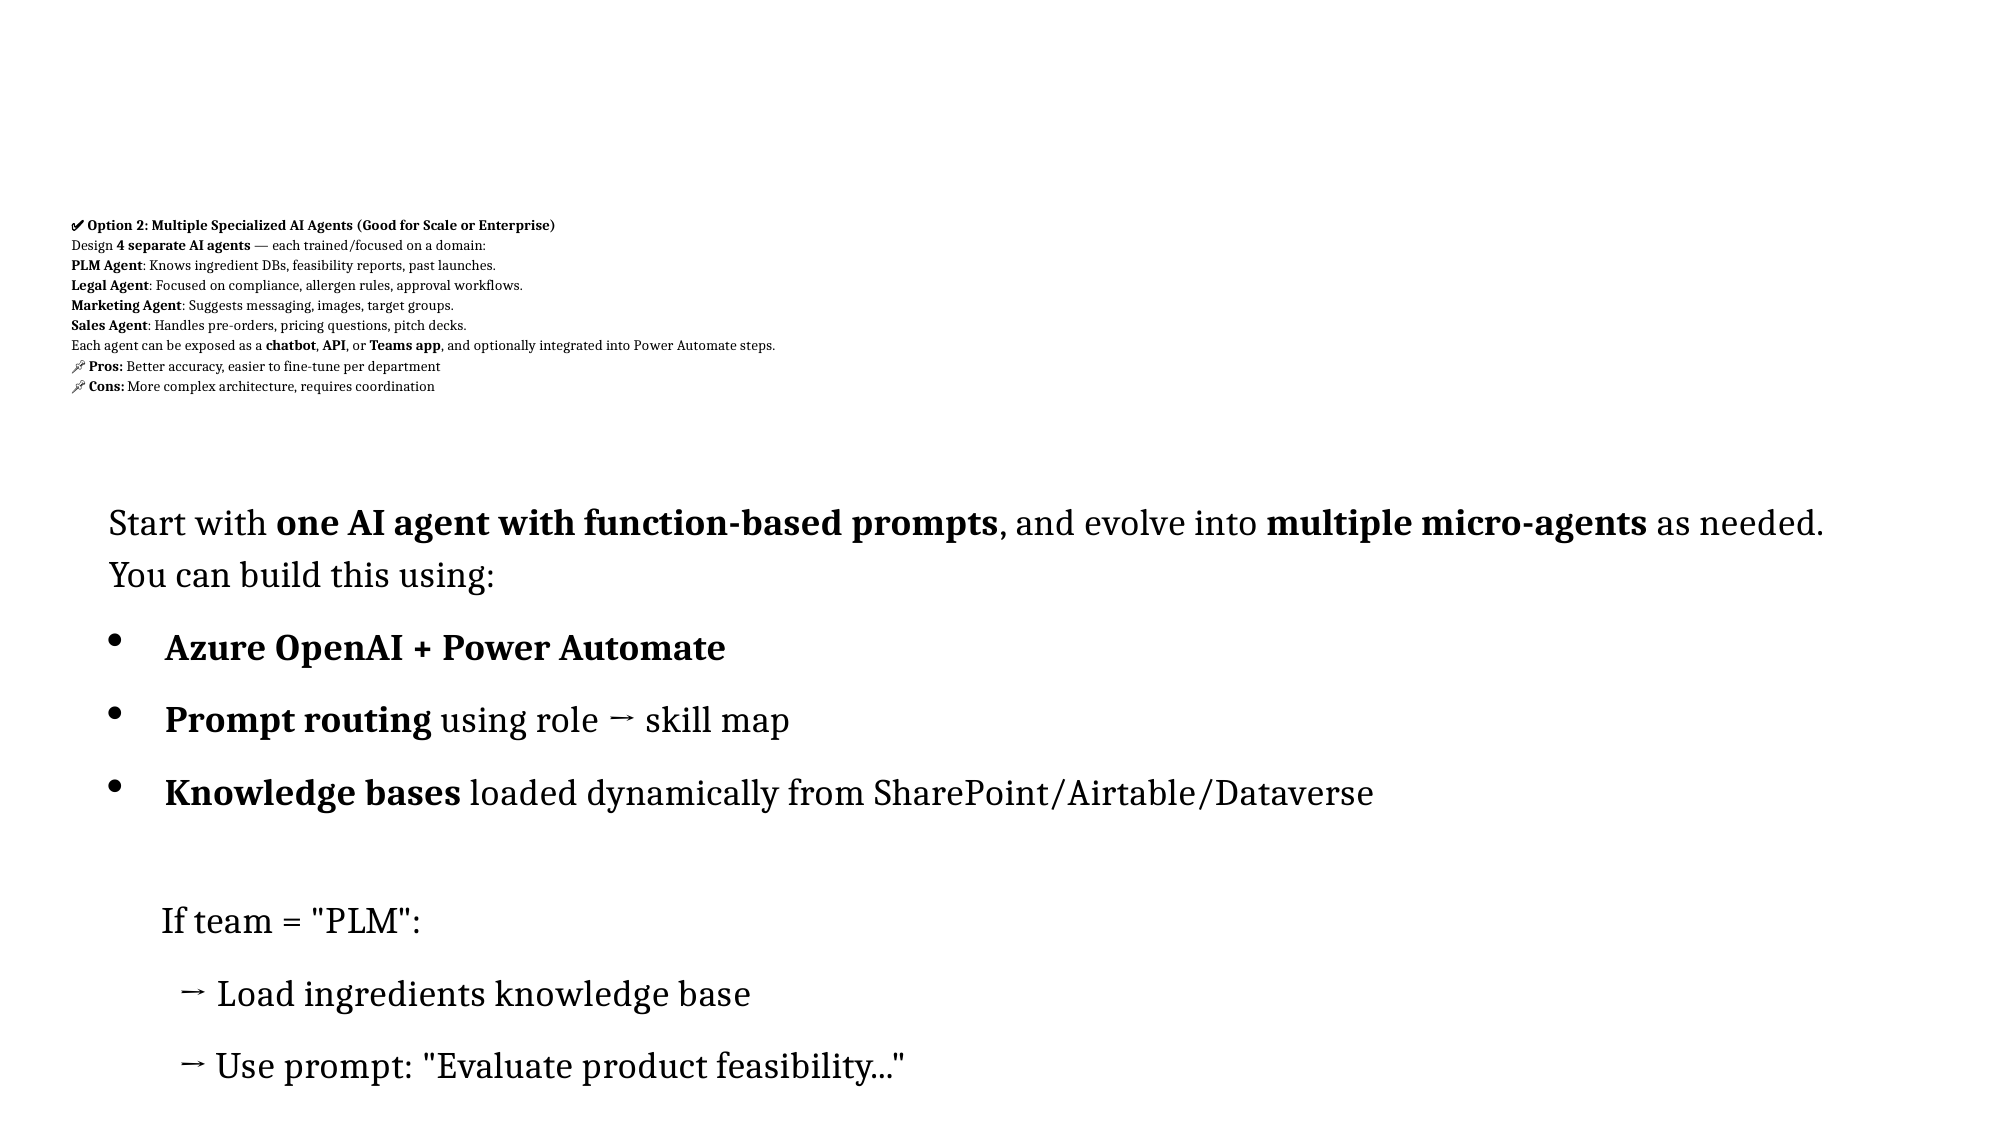

# ✅ Option 2: Multiple Specialized AI Agents (Good for Scale or Enterprise) Design 4 separate AI agents — each trained/focused on a domain: PLM Agent: Knows ingredient DBs, feasibility reports, past launches. Legal Agent: Focused on compliance, allergen rules, approval workflows. Marketing Agent: Suggests messaging, images, target groups. Sales Agent: Handles pre-orders, pricing questions, pitch decks. Each agent can be exposed as a chatbot, API, or Teams app, and optionally integrated into Power Automate steps. 📌 Pros: Better accuracy, easier to fine-tune per department 📌 Cons: More complex architecture, requires coordination
Start with one AI agent with function-based prompts, and evolve into multiple micro-agents as needed. You can build this using:
Azure OpenAI + Power Automate
Prompt routing using role → skill map
Knowledge bases loaded dynamically from SharePoint/Airtable/Dataverse
If team = "PLM":
  → Load ingredients knowledge base
  → Use prompt: "Evaluate product feasibility..."

If team = "Legal":
  → Load allergen and labeling database
  → Use prompt: "Review label compliance for..."

If team = "Marketing":
  → Load product messaging templates
  → Use prompt: "Suggest a launch tagline for..."

If team = "Sales":
  → Load client database and pre-order history
  → Use prompt: "Summarize key clients for pre-launch offer..."